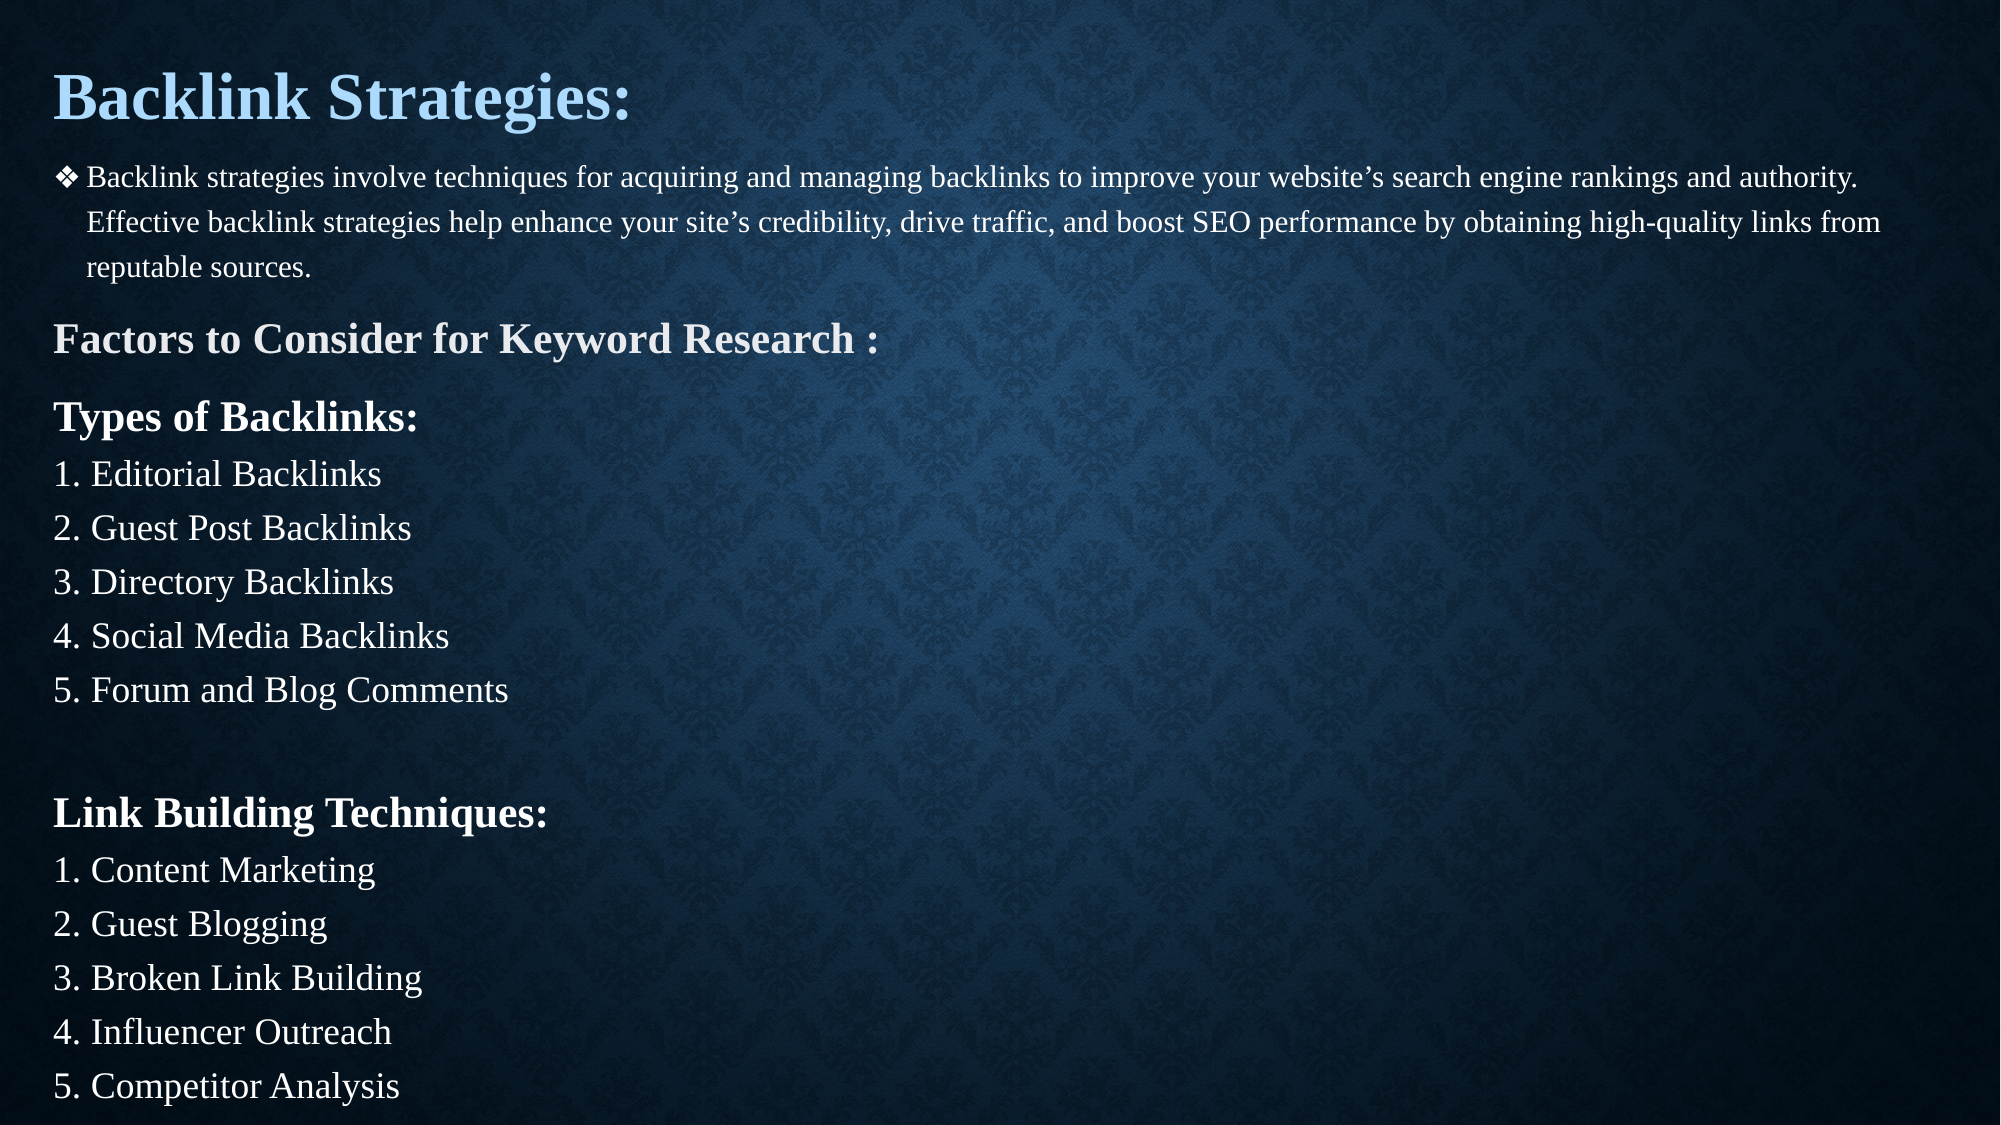

# .
Backlink Strategies:
Backlink strategies involve techniques for acquiring and managing backlinks to improve your website’s search engine rankings and authority. Effective backlink strategies help enhance your site’s credibility, drive traffic, and boost SEO performance by obtaining high-quality links from reputable sources.
Factors to Consider for Keyword Research :
Types of Backlinks:
1. Editorial Backlinks
2. Guest Post Backlinks
3. Directory Backlinks
4. Social Media Backlinks
5. Forum and Blog Comments
Link Building Techniques:
1. Content Marketing
2. Guest Blogging
3. Broken Link Building
4. Influencer Outreach
5. Competitor Analysis